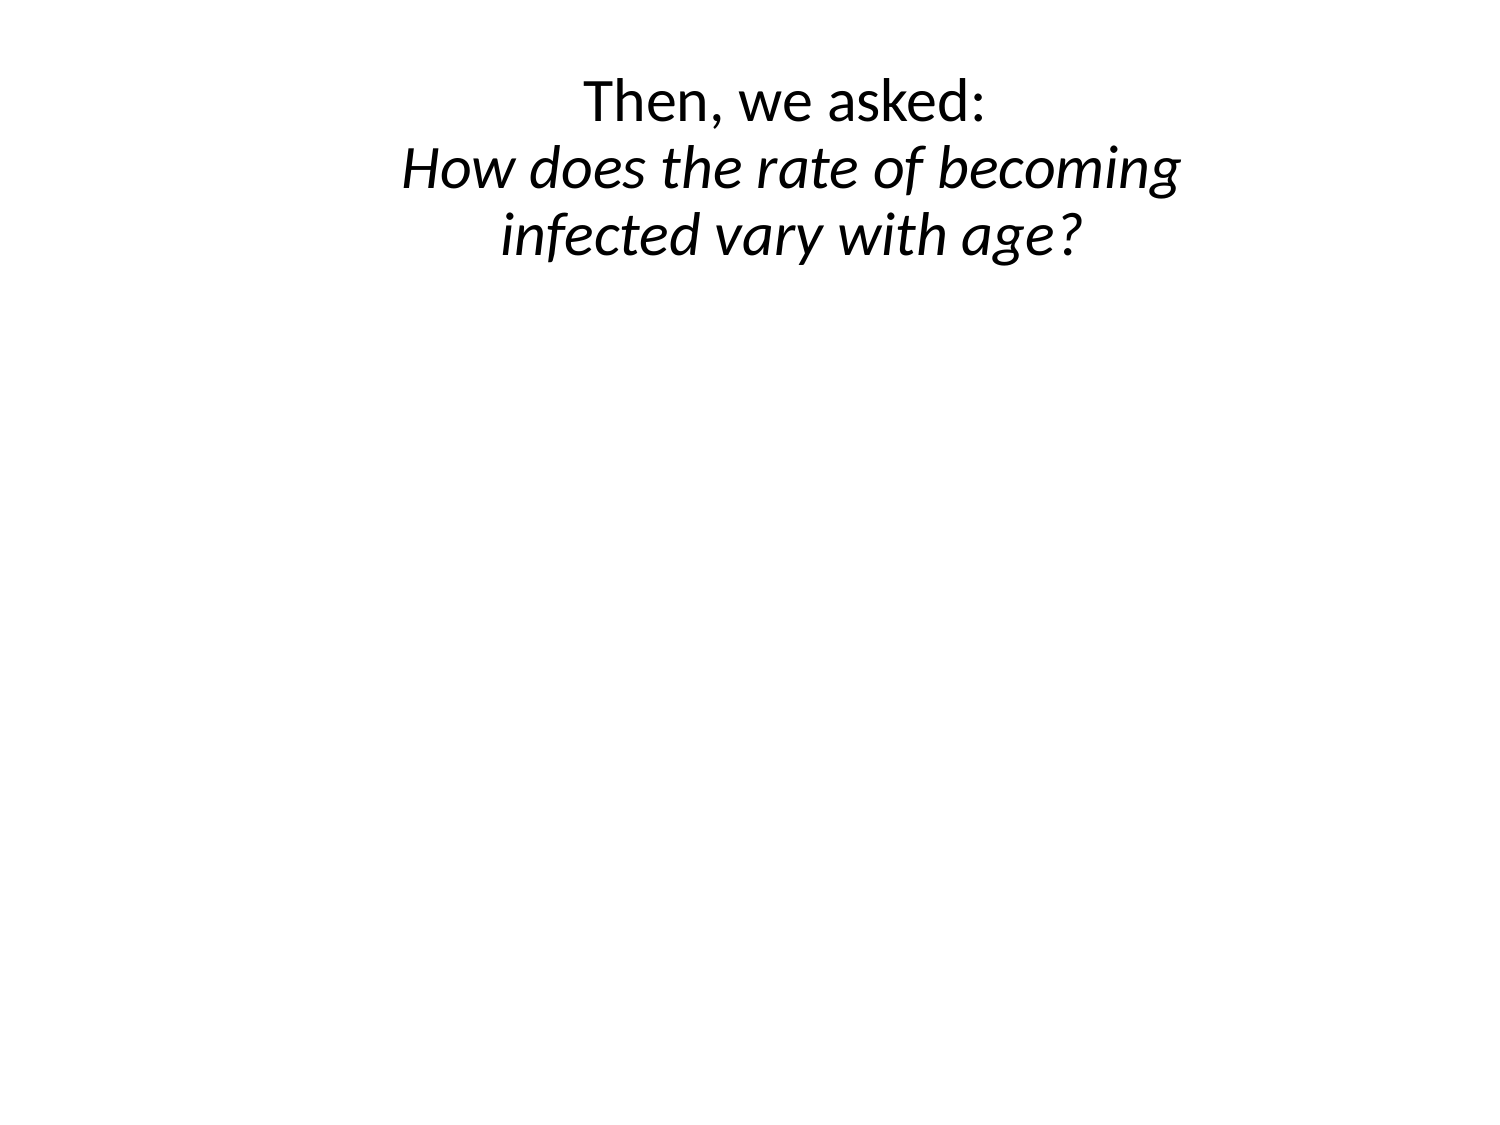

# Then, we asked: How does the rate of becoming infected vary with age?